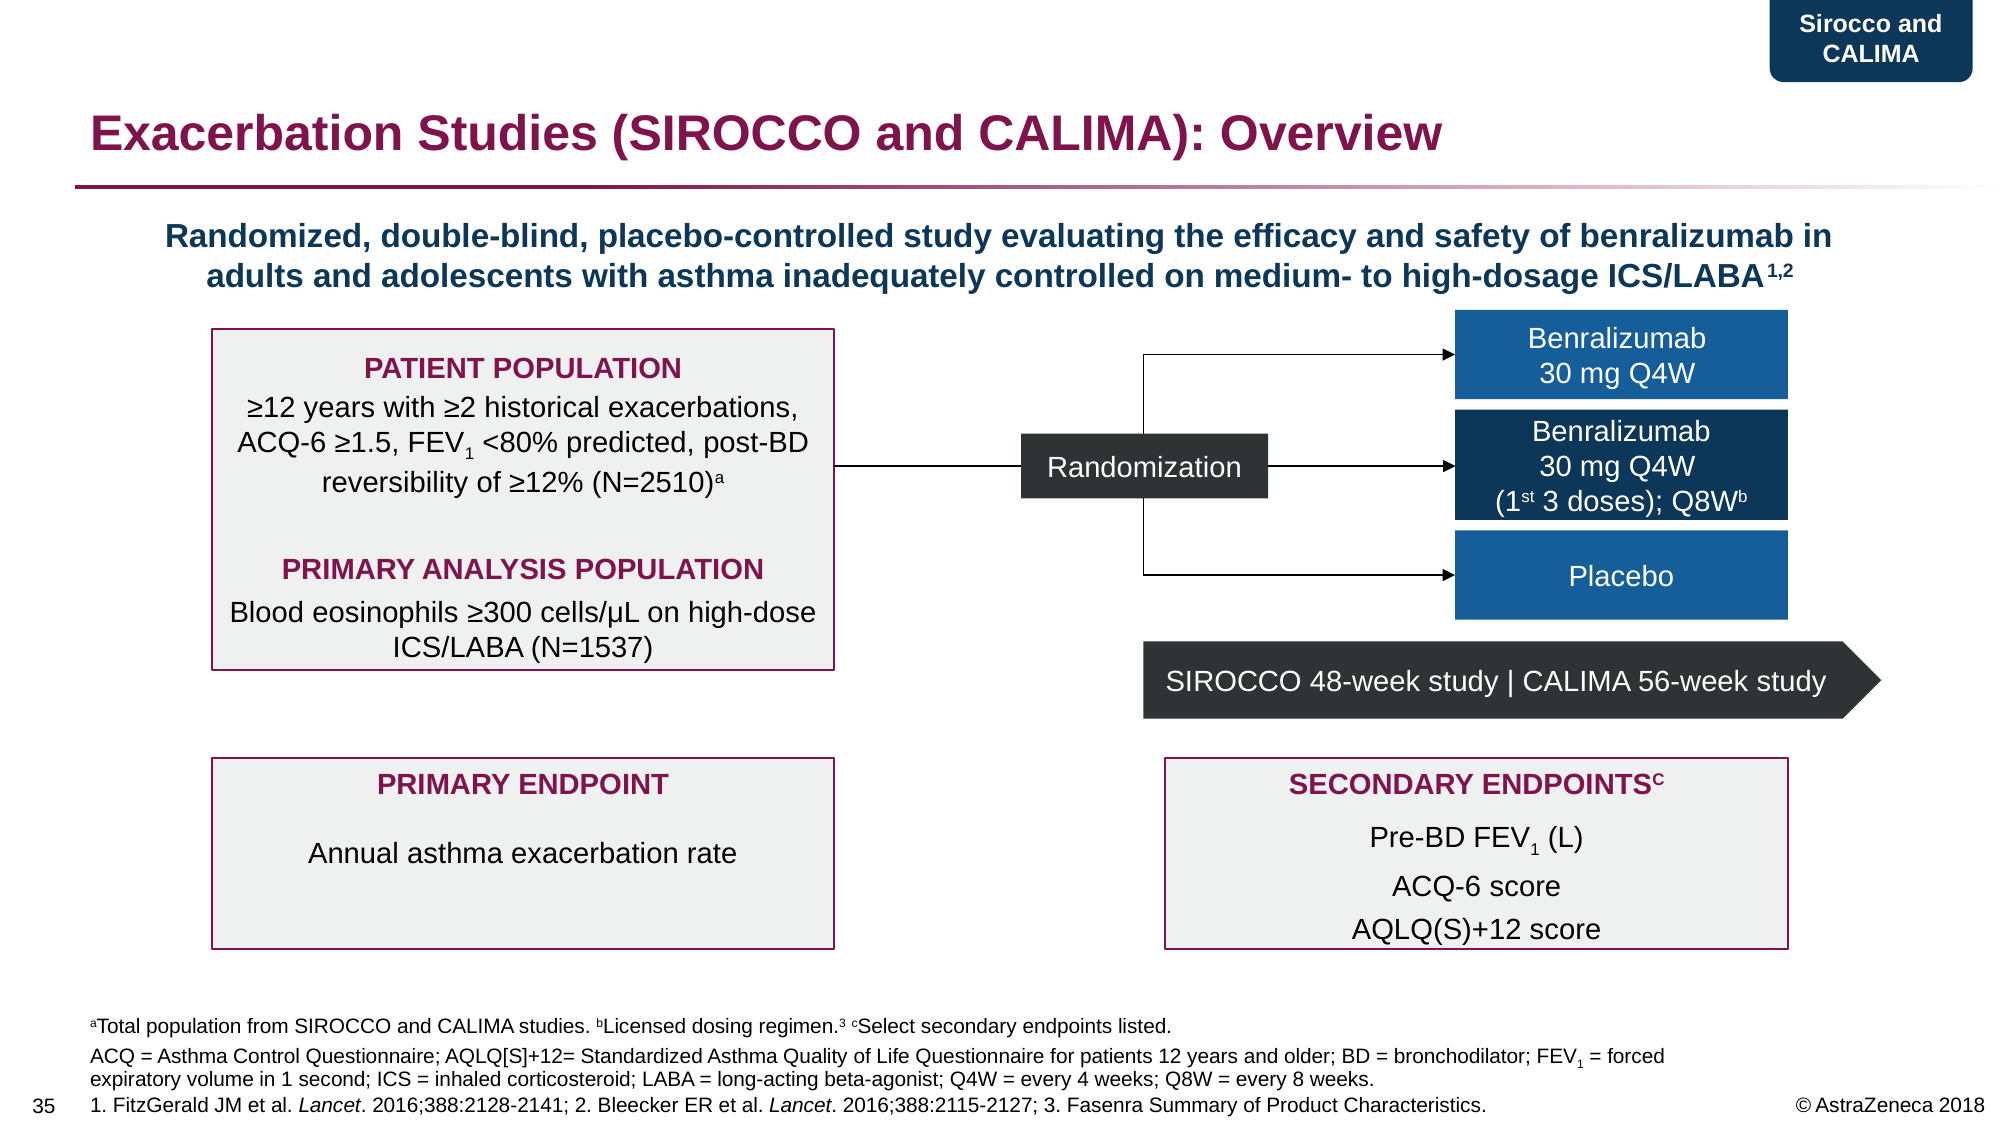

Sirocco and CALIMA
# Exacerbation Studies (SIROCCO and CALIMA): Overview
Randomized, double-blind, placebo-controlled study evaluating the efficacy and safety of benralizumab in adults and adolescents with asthma inadequately controlled on medium- to high-dosage ICS/LABA1,2
Benralizumab
30 mg Q4W
SIROCCO 48-week study | CALIMA 56-week study
≥12 years with ≥2 historical exacerbations, ACQ-6 ≥1.5, FEV1 <80% predicted, post-BD reversibility of ≥12% (N=2510)a

PRIMARY ANALYSIS POPULATION
Blood eosinophils ≥300 cells/μL on high-dose ICS/LABA (N=1537)
Patient Population
Benralizumab
30 mg Q4W
(1st 3 doses); Q8Wb
Randomization
Placebo
Primary Endpoint
Secondary Endpointsc
Pre-BD FEV1 (L)
ACQ-6 score
AQLQ(S)+12 score
Annual asthma exacerbation rate
aTotal population from SIROCCO and CALIMA studies. bLicensed dosing regimen.3 cSelect secondary endpoints listed.
ACQ = Asthma Control Questionnaire; AQLQ[S]+12= Standardized Asthma Quality of Life Questionnaire for patients 12 years and older; BD = bronchodilator; FEV1 = forced expiratory volume in 1 second; ICS = inhaled corticosteroid; LABA = long-acting beta-agonist; Q4W = every 4 weeks; Q8W = every 8 weeks.
1. FitzGerald JM et al. Lancet. 2016;388:2128-2141; 2. Bleecker ER et al. Lancet. 2016;388:2115-2127; 3. Fasenra Summary of Product Characteristics.
35